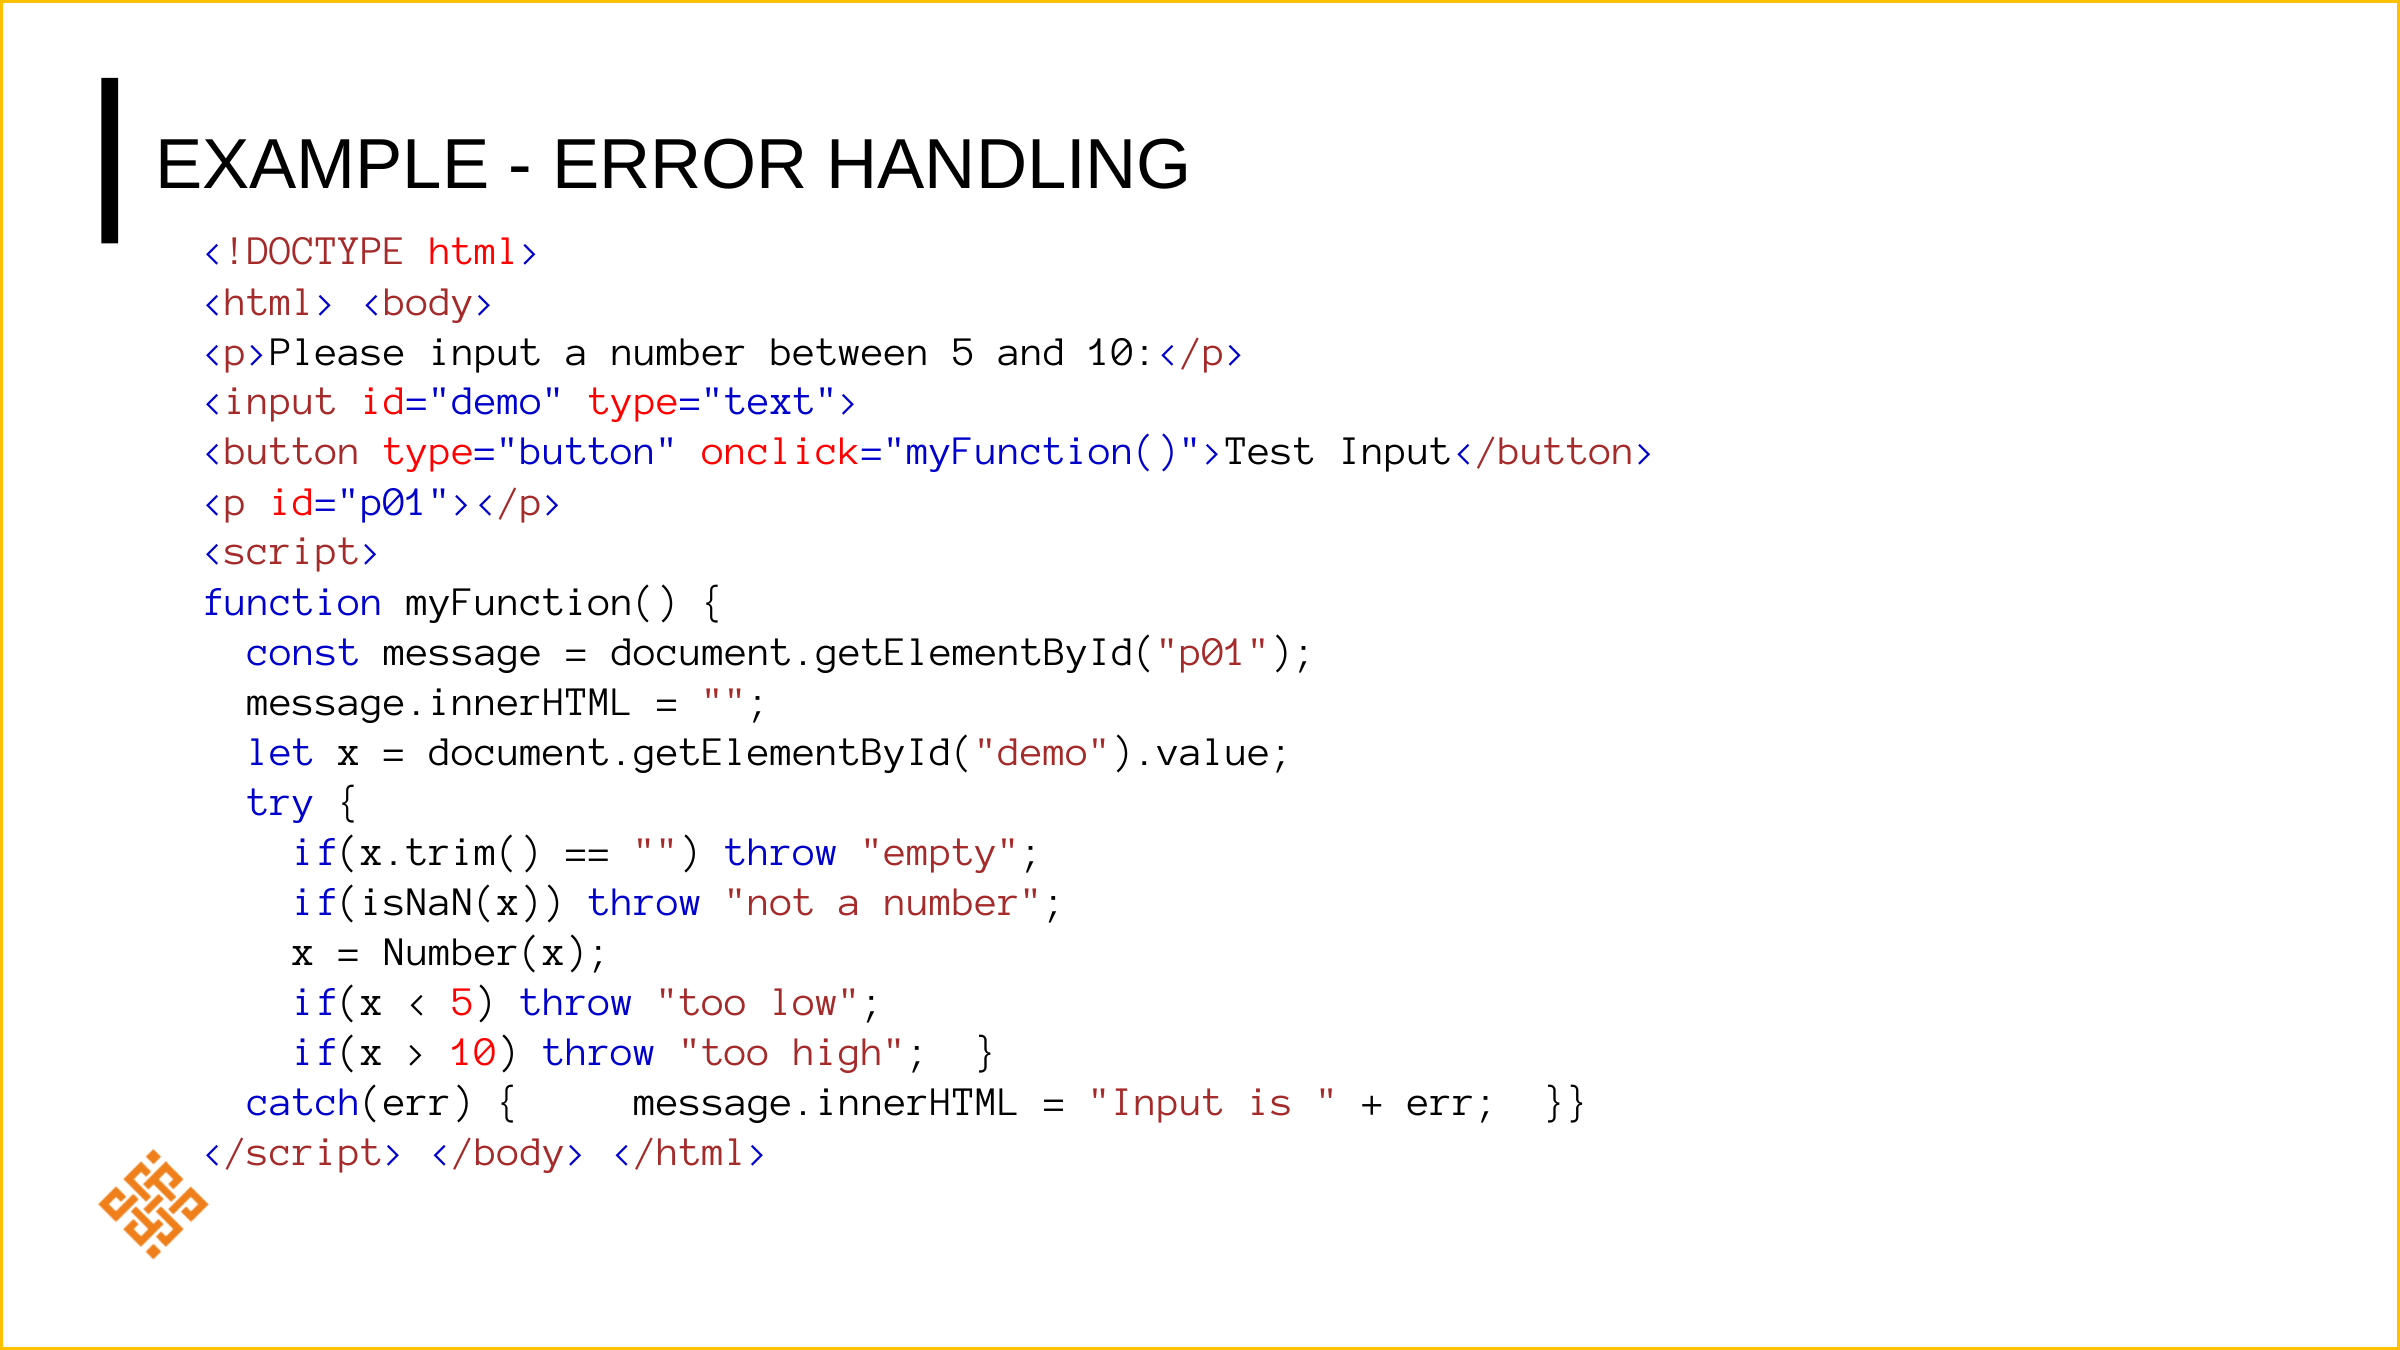

# Example - Error handling
<!DOCTYPE html>
<html> <body>
<p>Please input a number between 5 and 10:</p>
<input id="demo" type="text">
<button type="button" onclick="myFunction()">Test Input</button>
<p id="p01"></p>
<script>
function myFunction() {
  const message = document.getElementById("p01");
  message.innerHTML = "";
  let x = document.getElementById("demo").value;
  try {
    if(x.trim() == "") throw "empty";
    if(isNaN(x)) throw "not a number";
    x = Number(x);
    if(x < 5) throw "too low";
    if(x > 10) throw "too high";  }
  catch(err) {     message.innerHTML = "Input is " + err;  }}
</script> </body> </html>